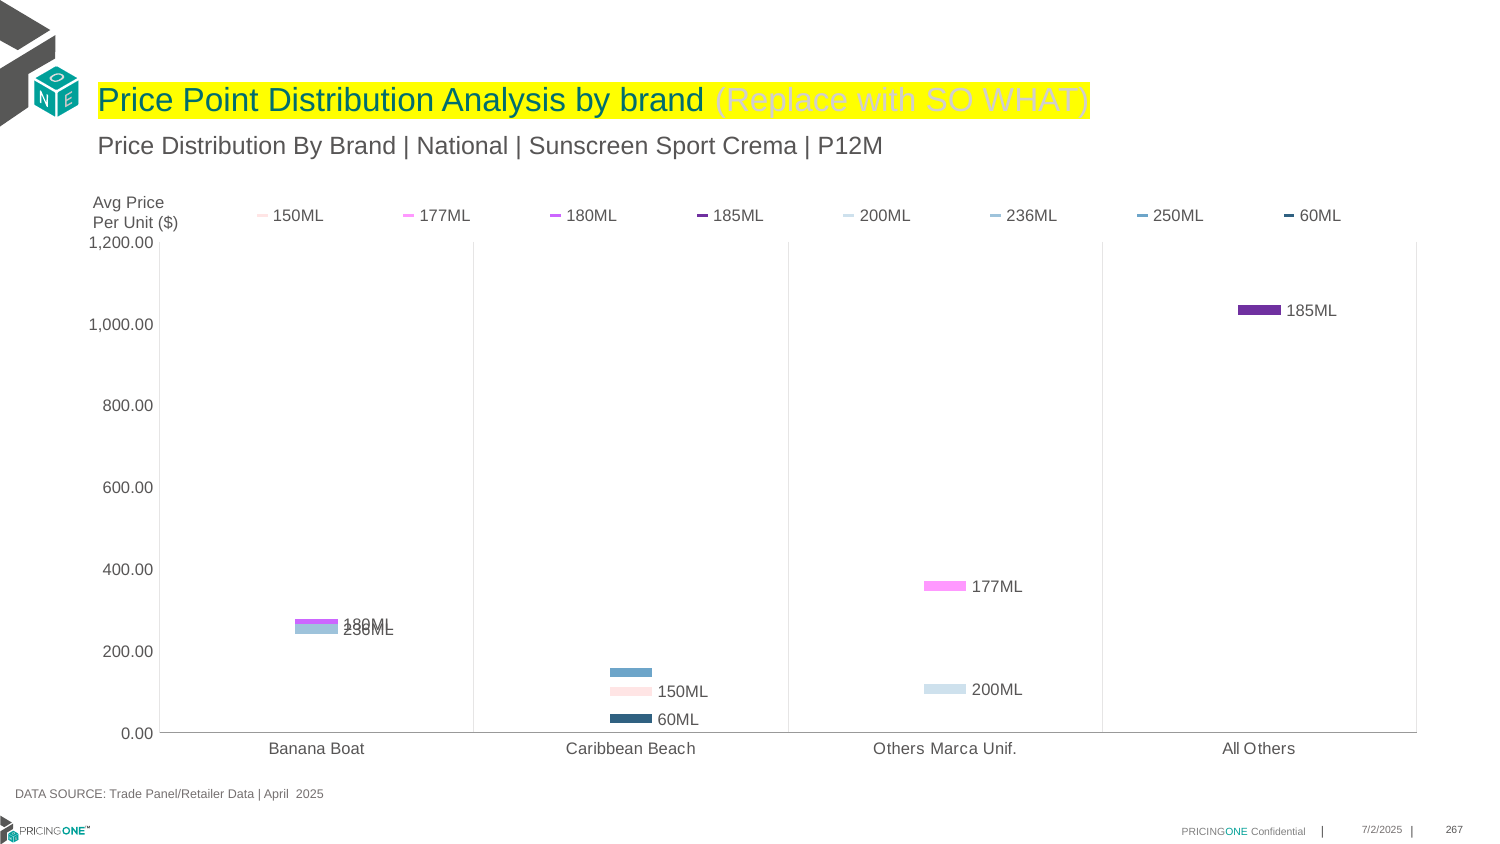

# Price Point Distribution Analysis by brand (Replace with SO WHAT)
Price Distribution By Brand | National | Sunscreen Sport Crema | P12M

### Chart

| Category | 150ML | 177ML | 180ML | 185ML | 200ML | 236ML | 250ML | 60ML |
|---|---|---|---|---|---|---|---|---|
| Banana Boat | None | None | 265.618 | None | None | 253.1947 | None | None |
| Caribbean Beach | 100.8729 | None | None | None | None | None | 148.0365 | 34.0564 |
| Others Marca Unif. | None | 358.5731 | None | None | 106.8991 | None | None | None |
| All Others | None | None | None | 1033.8848 | None | None | None | None |
Avg Price
Per Unit ($)
DATA SOURCE: Trade Panel/Retailer Data | April  2025
7/2/2025
267